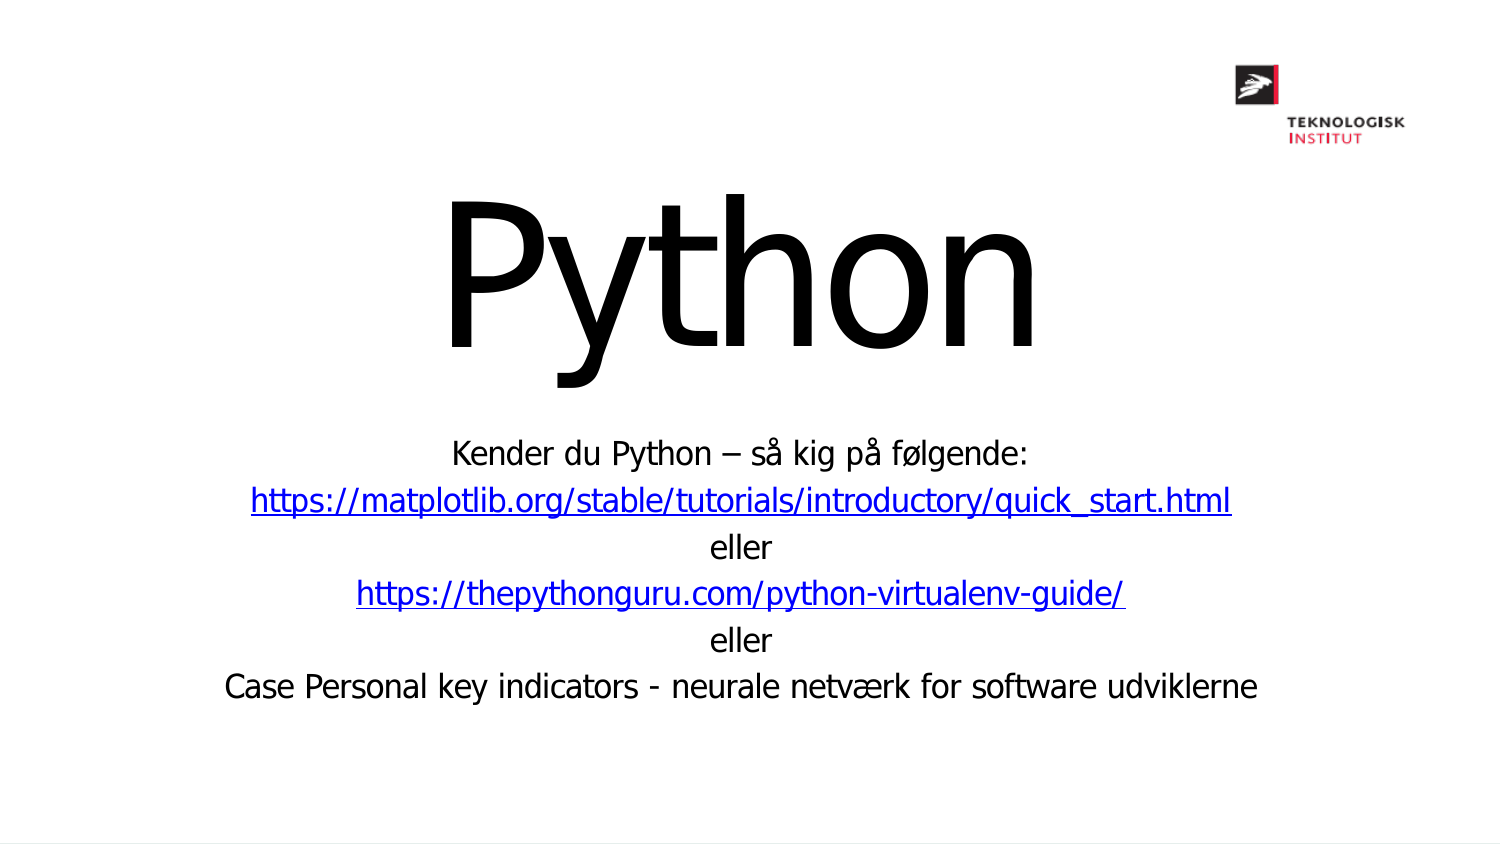

Python
Kender du Python – så kig på følgende:
https://matplotlib.org/stable/tutorials/introductory/quick_start.html
eller
https://thepythonguru.com/python-virtualenv-guide/
eller
Case Personal key indicators - neurale netværk for software udviklerne